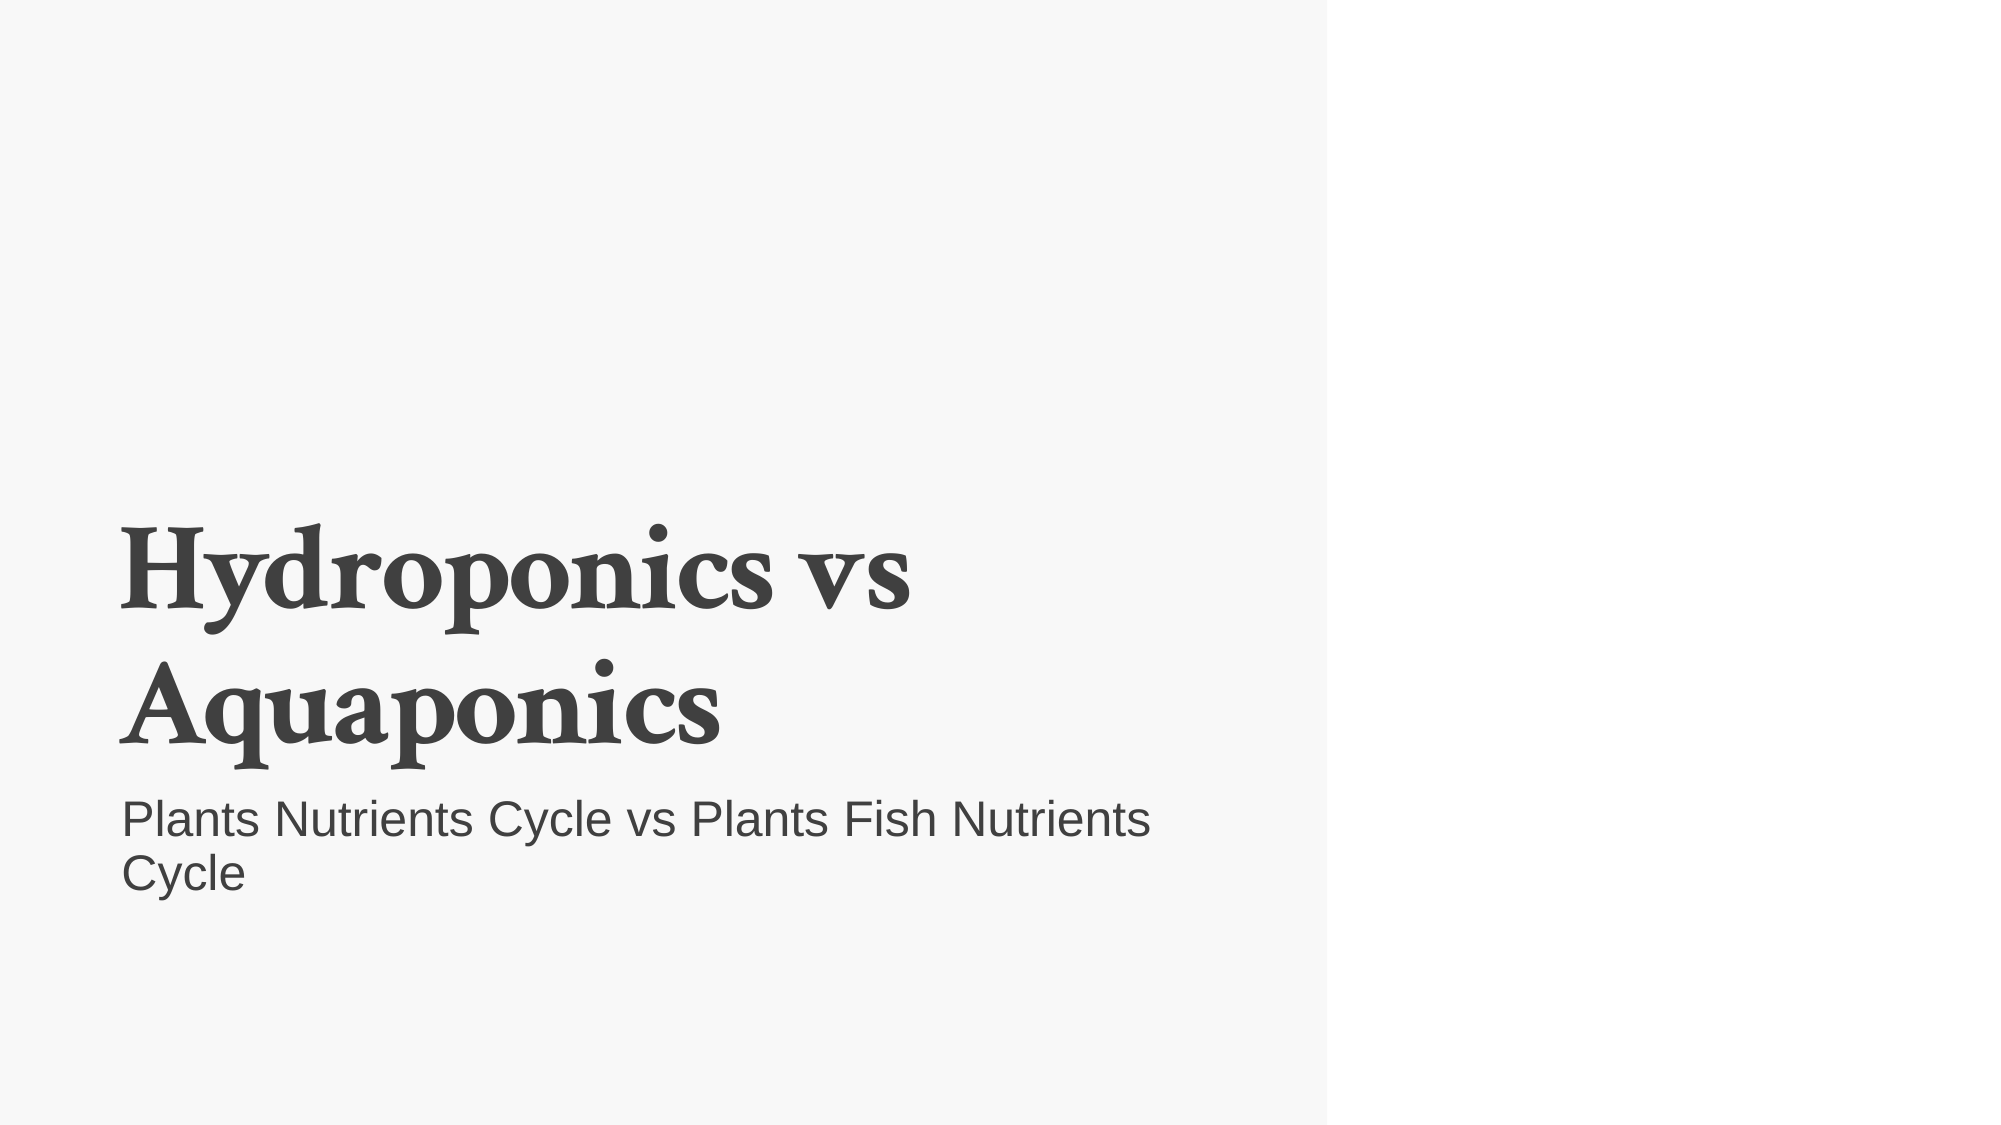

# Hydroponics vs Aquaponics
Plants Nutrients Cycle vs Plants Fish Nutrients Cycle